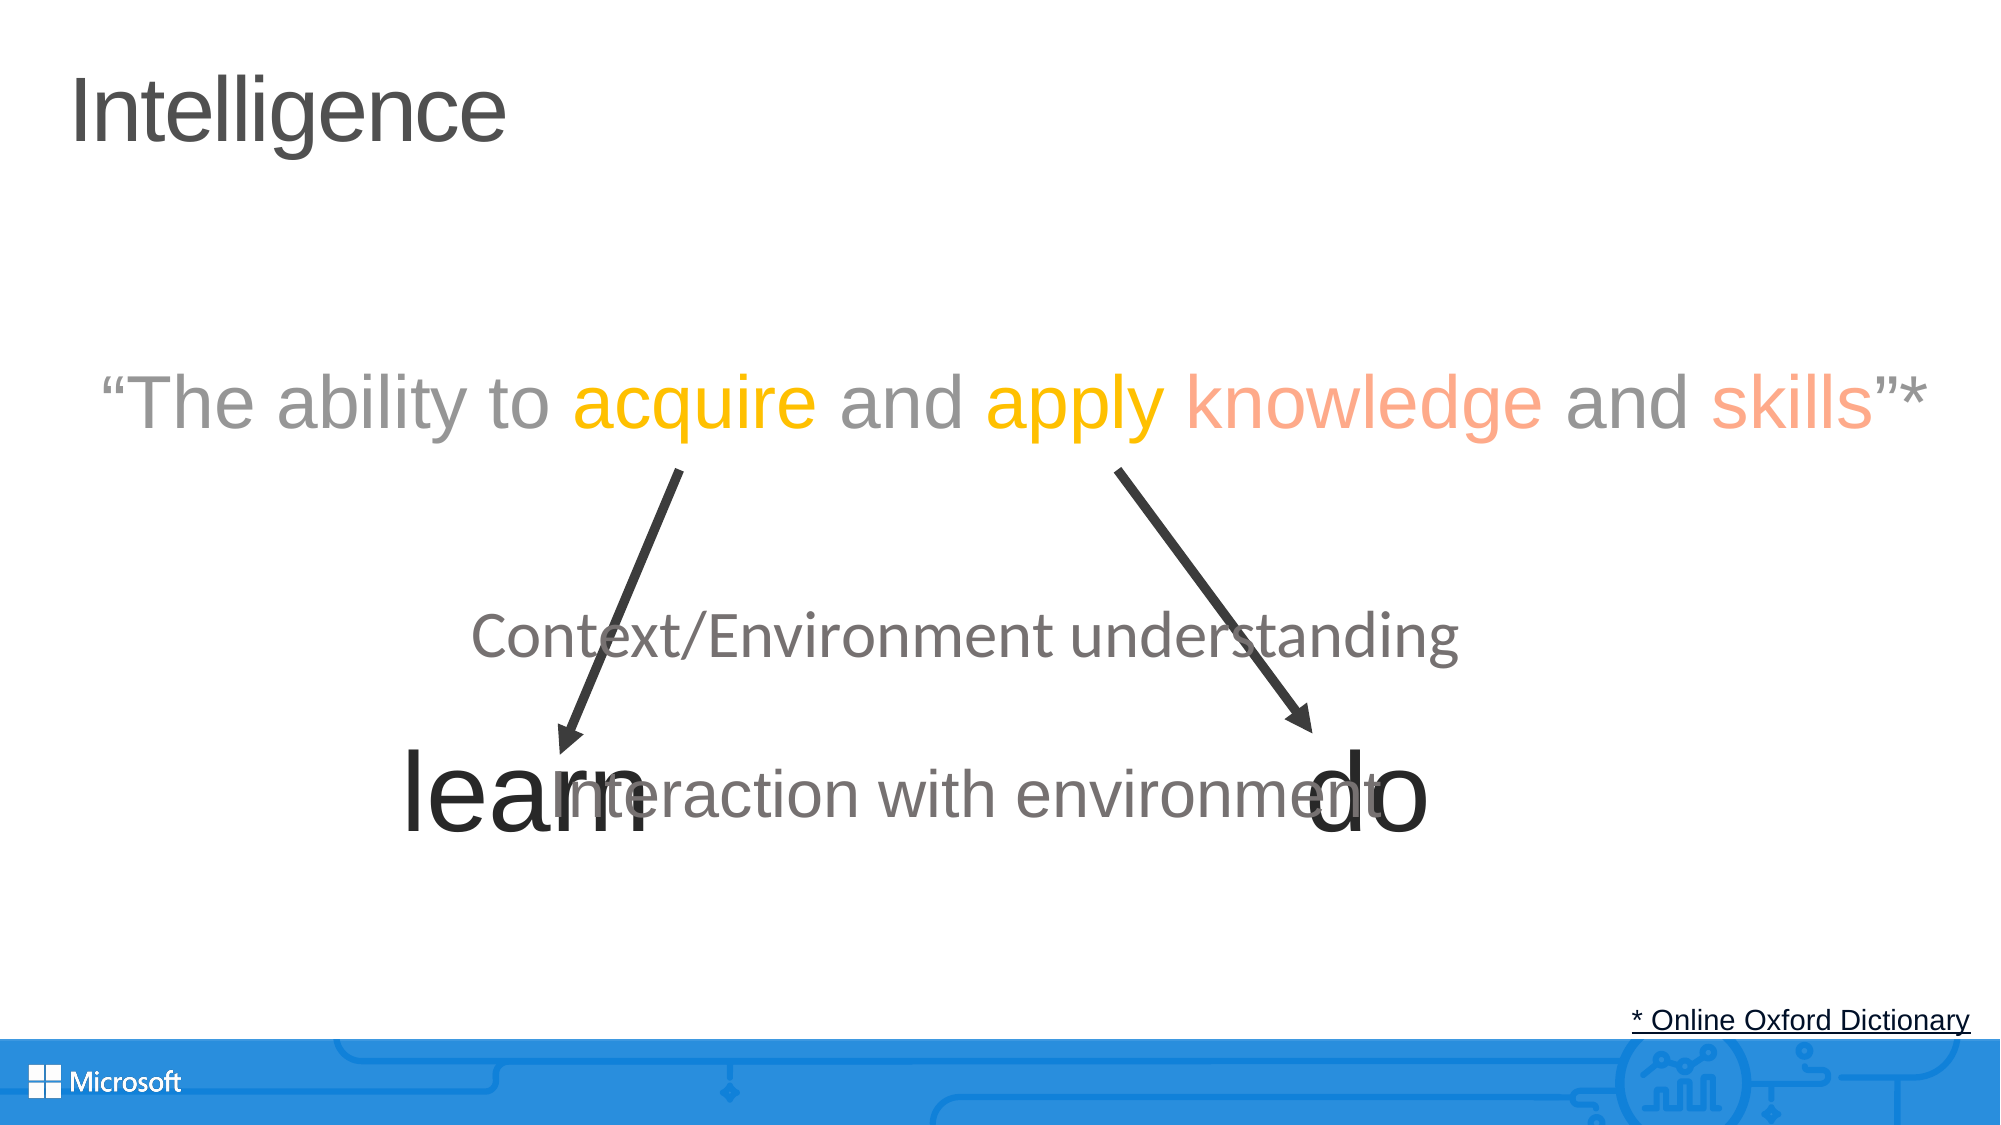

# Intelligence
“The ability to acquire and apply knowledge and skills”*
Context/Environment understanding

Interaction with environment
learn

do

* Online Oxford Dictionary